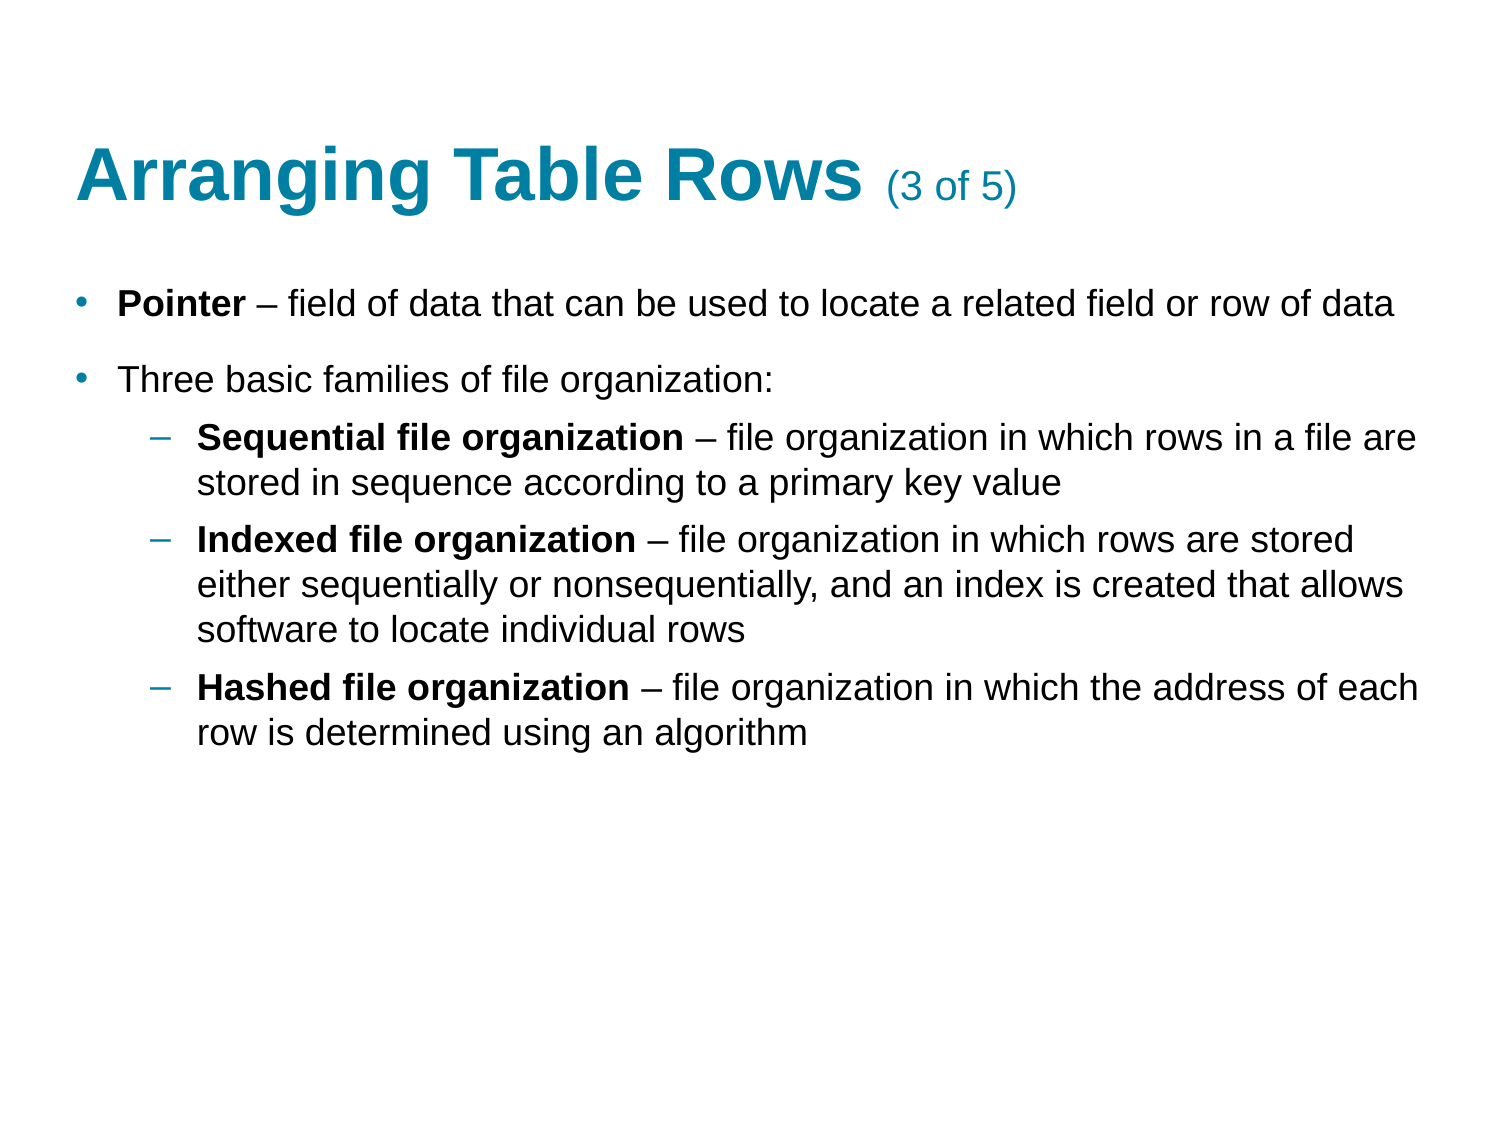

# Arranging Table Rows (3 of 5)
Pointer – field of data that can be used to locate a related field or row of data
Three basic families of file organization:
Sequential file organization – file organization in which rows in a file are stored in sequence according to a primary key value
Indexed file organization – file organization in which rows are stored either sequentially or nonsequentially, and an index is created that allows software to locate individual rows
Hashed file organization – file organization in which the address of each row is determined using an algorithm